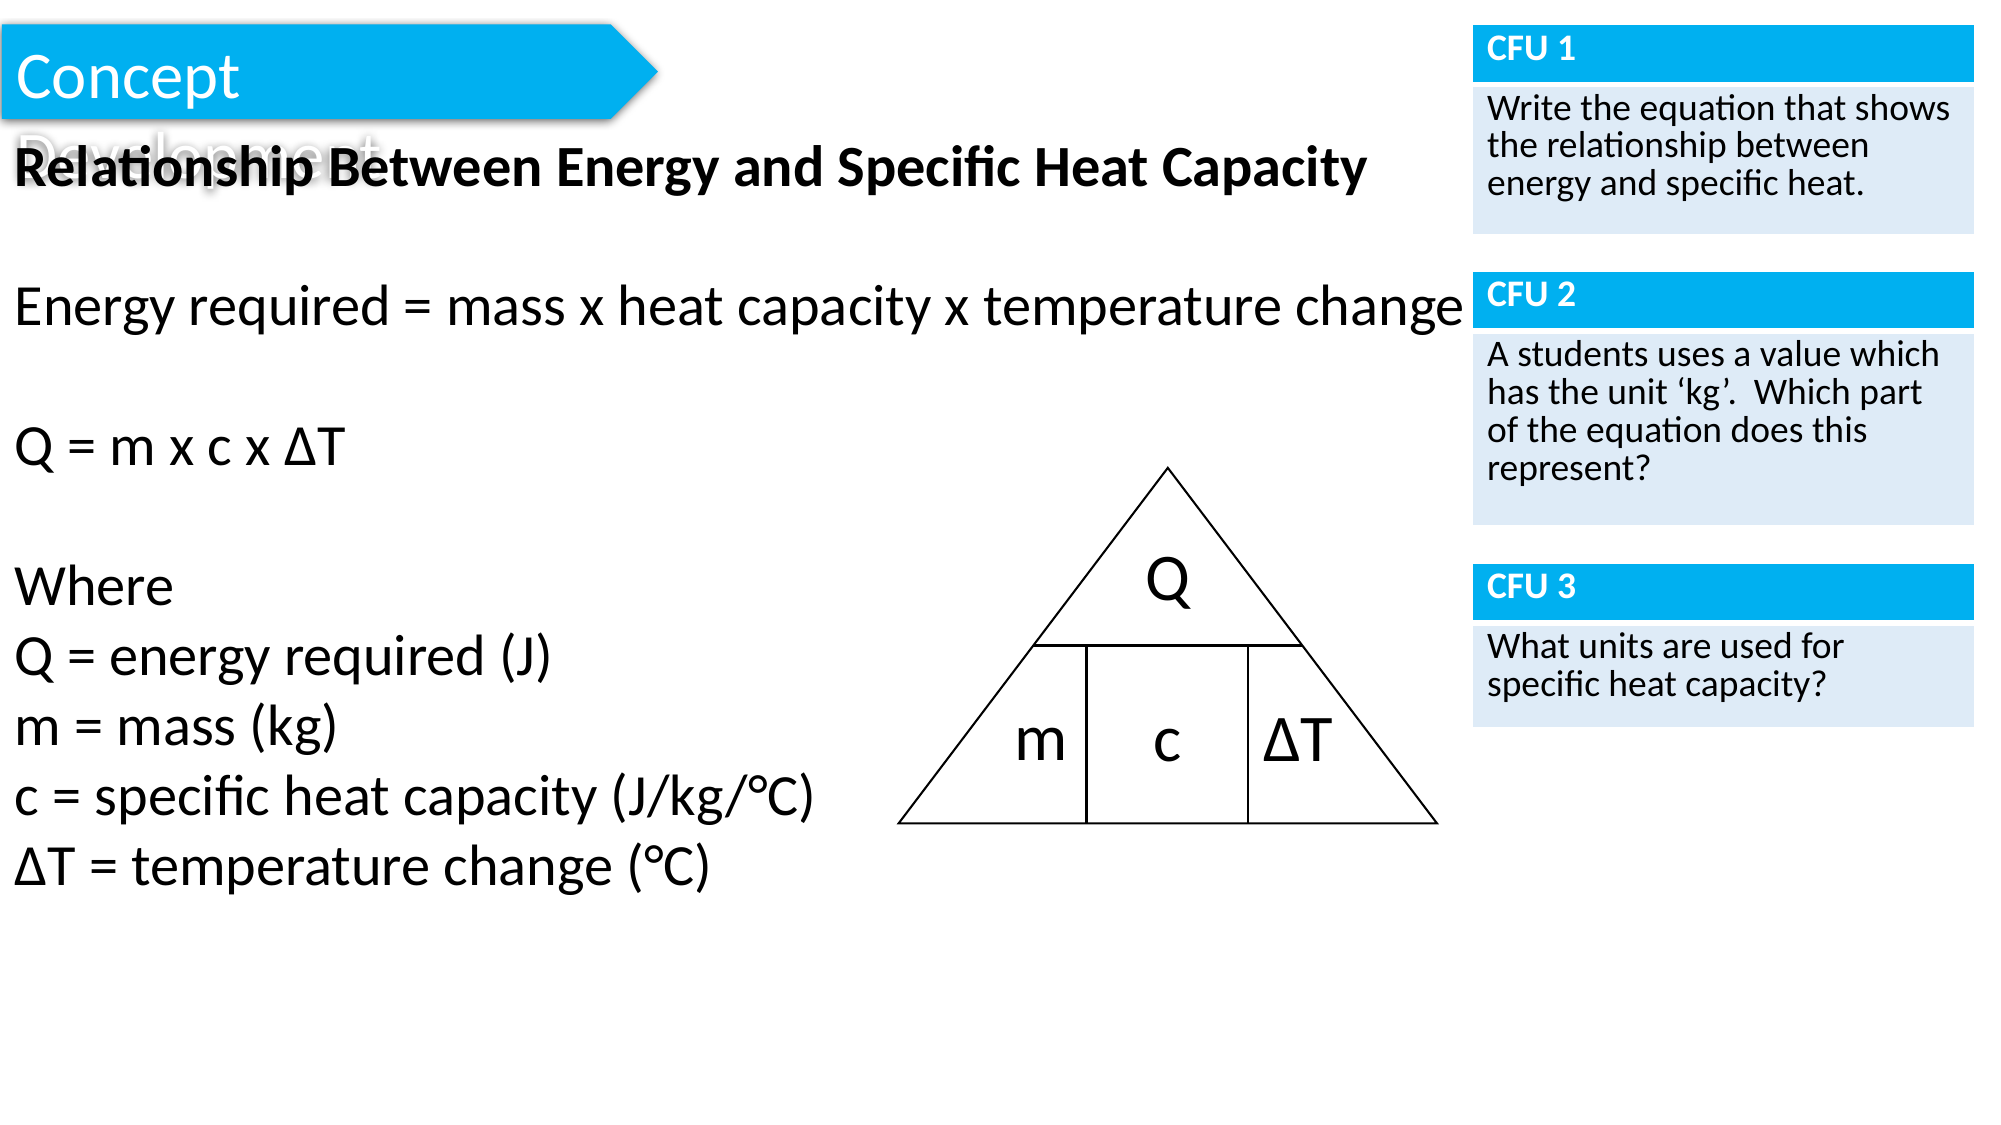

Concept Development
| CFU 1 |
| --- |
| Write the equation that shows the relationship between energy and specific heat. |
Relationship Between Energy and Specific Heat Capacity

Energy required = mass x heat capacity x temperature change

Q = m x c x ΔT

Where
Q = energy required (J)
m = mass (kg)
c = specific heat capacity (J/kg/°C)
ΔT = temperature change (°C)
| CFU 2 |
| --- |
| A students uses a value which has the unit ‘kg’. Which part of the equation does this represent? |

Q
m
c
ΔT
| CFU 3 |
| --- |
| What units are used for specific heat capacity? |